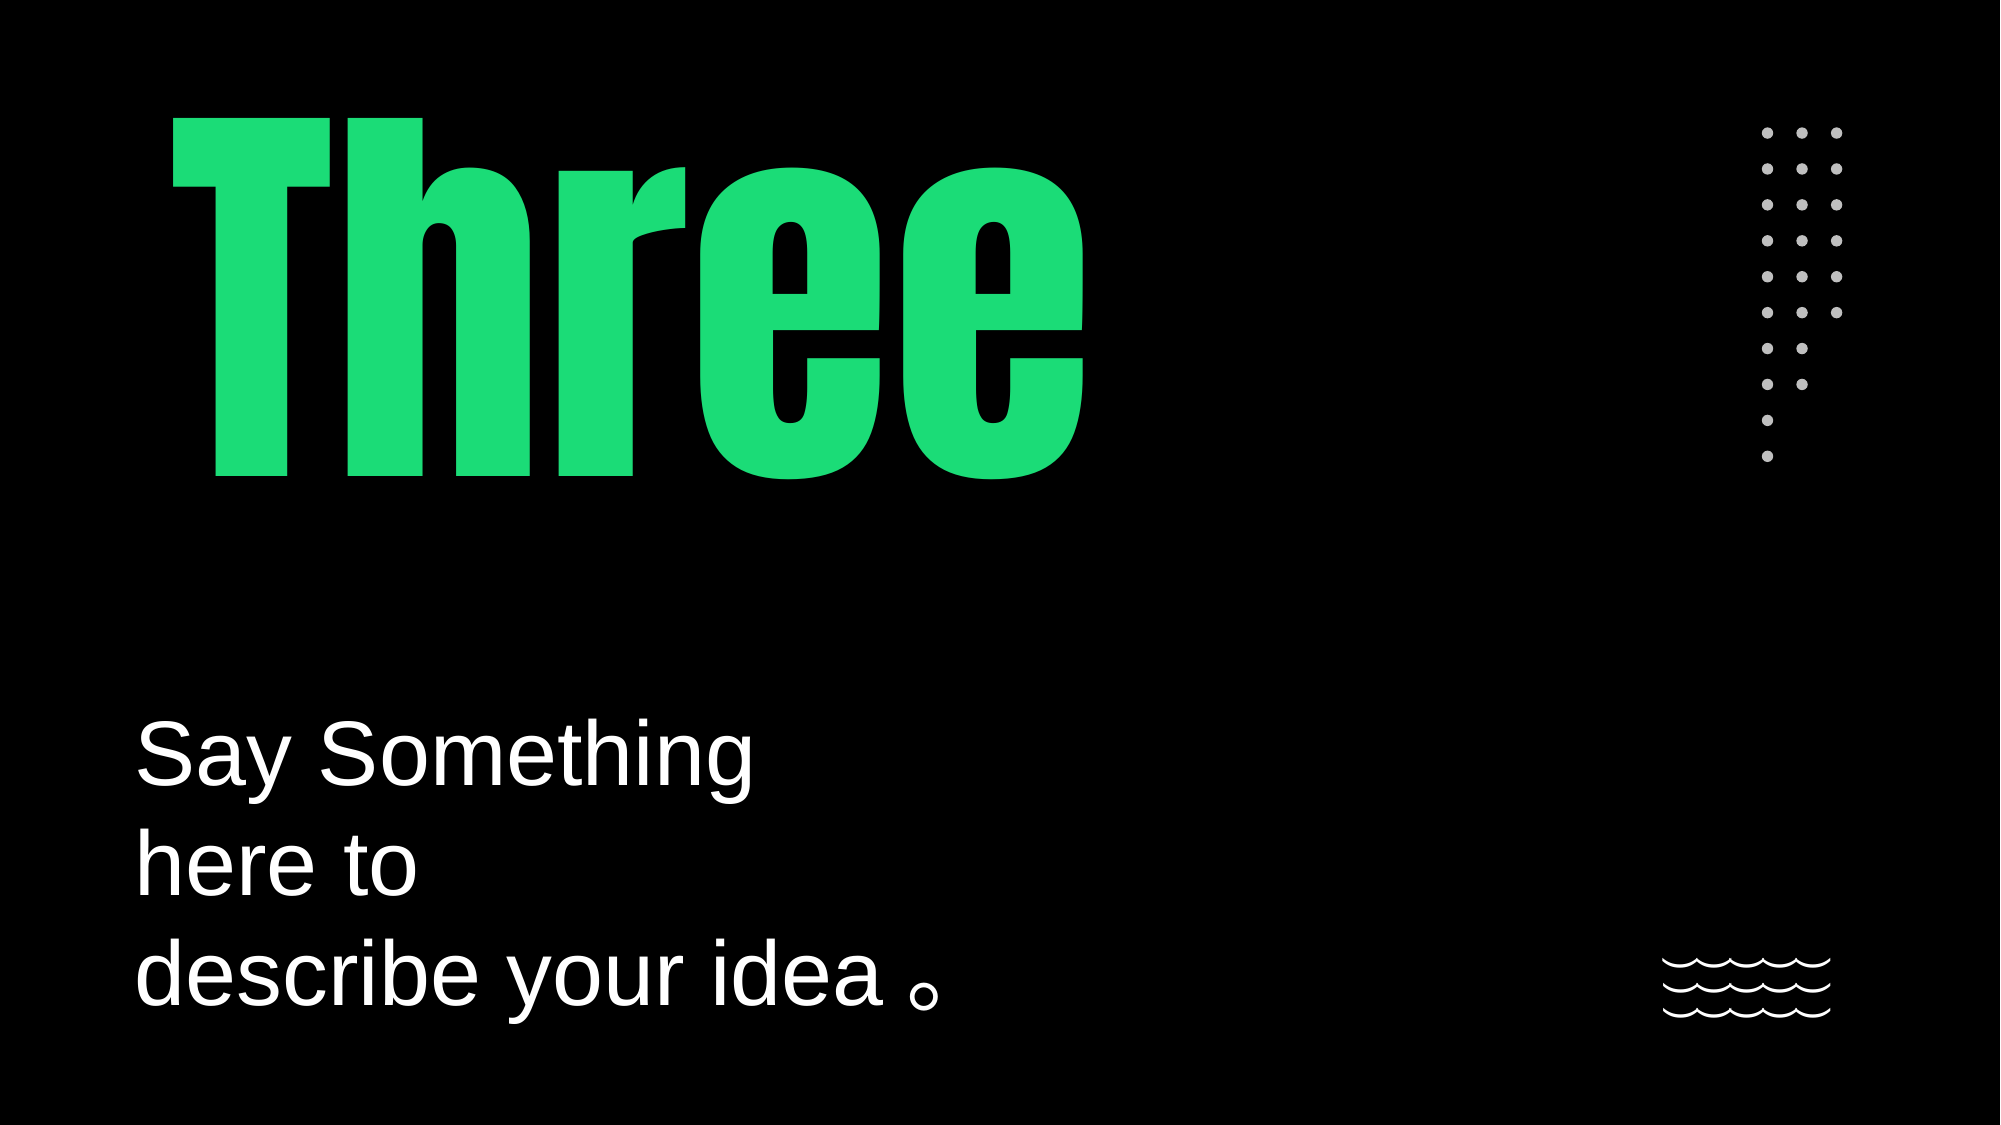

Three

Say Something
here to
describe your idea。
(
(
(
(
(
(
(
(
(
(
(
(
(
(
(